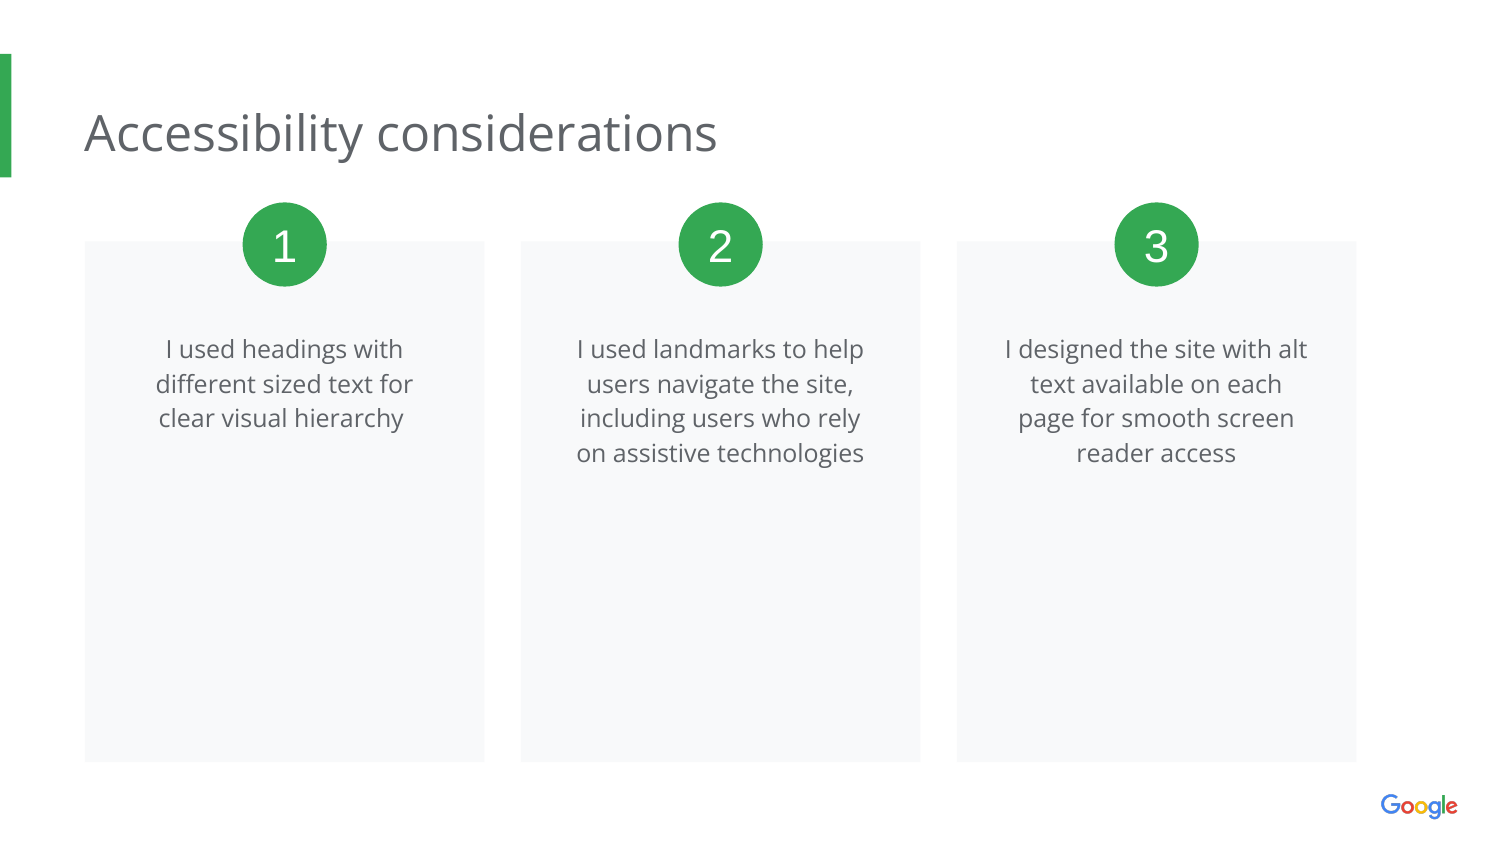

Accessibility considerations
1
2
3

I used headings with different sized text for clear visual hierarchy
I used landmarks to help users navigate the site, including users who rely on assistive technologies
I designed the site with alt text available on each page for smooth screen reader access